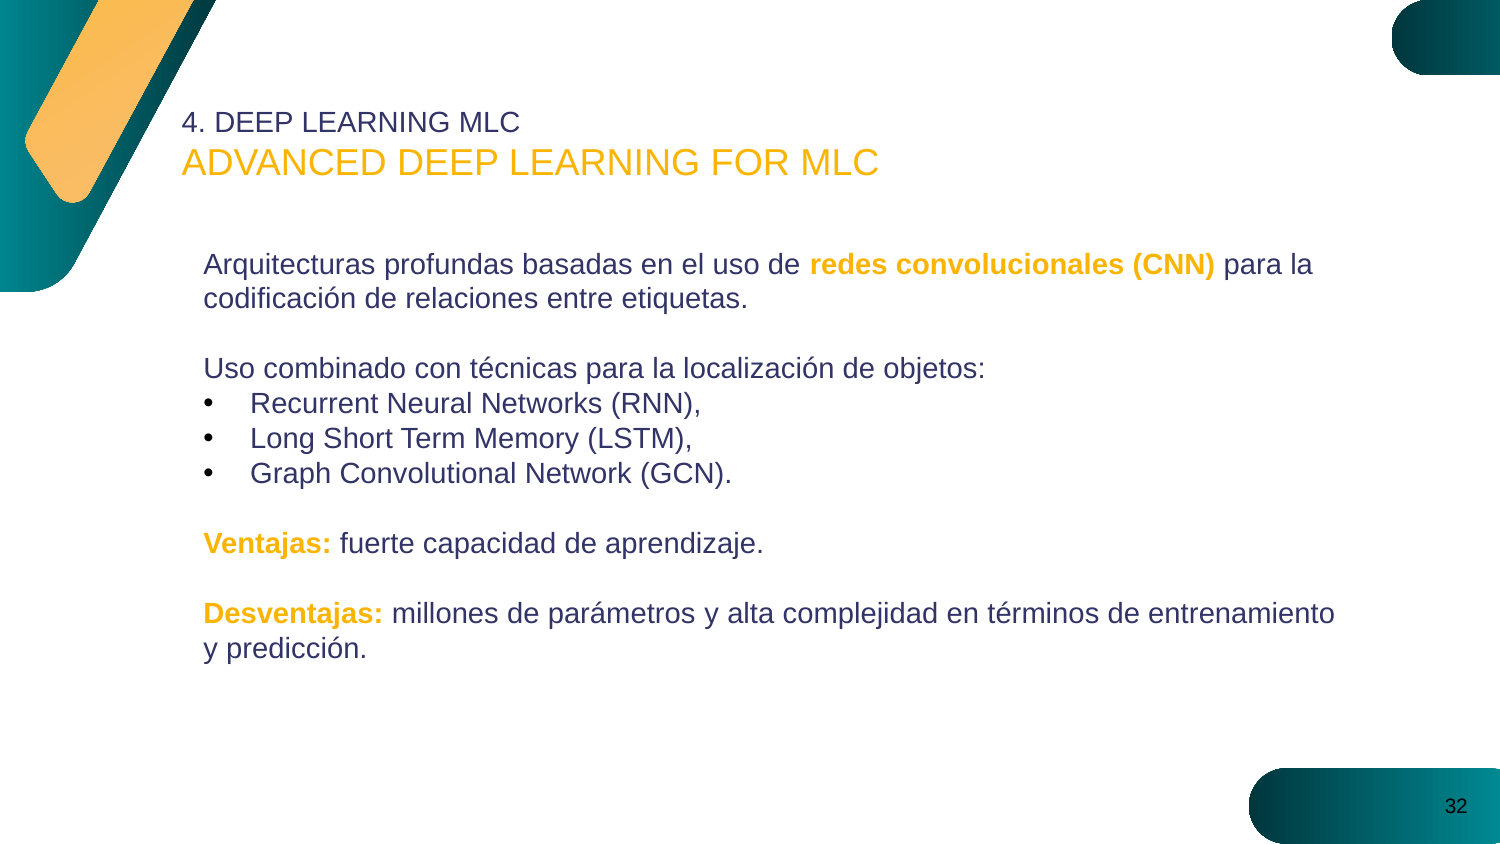

4. DEEP LEARNING MLC
ADVANCED DEEP LEARNING FOR MLC
Arquitecturas profundas basadas en el uso de redes convolucionales (CNN) para la codificación de relaciones entre etiquetas.

Uso combinado con técnicas para la localización de objetos:
Recurrent Neural Networks (RNN),
Long Short Term Memory (LSTM),
Graph Convolutional Network (GCN).

Ventajas: fuerte capacidad de aprendizaje.

Desventajas: millones de parámetros y alta complejidad en términos de entrenamiento y predicción.
32